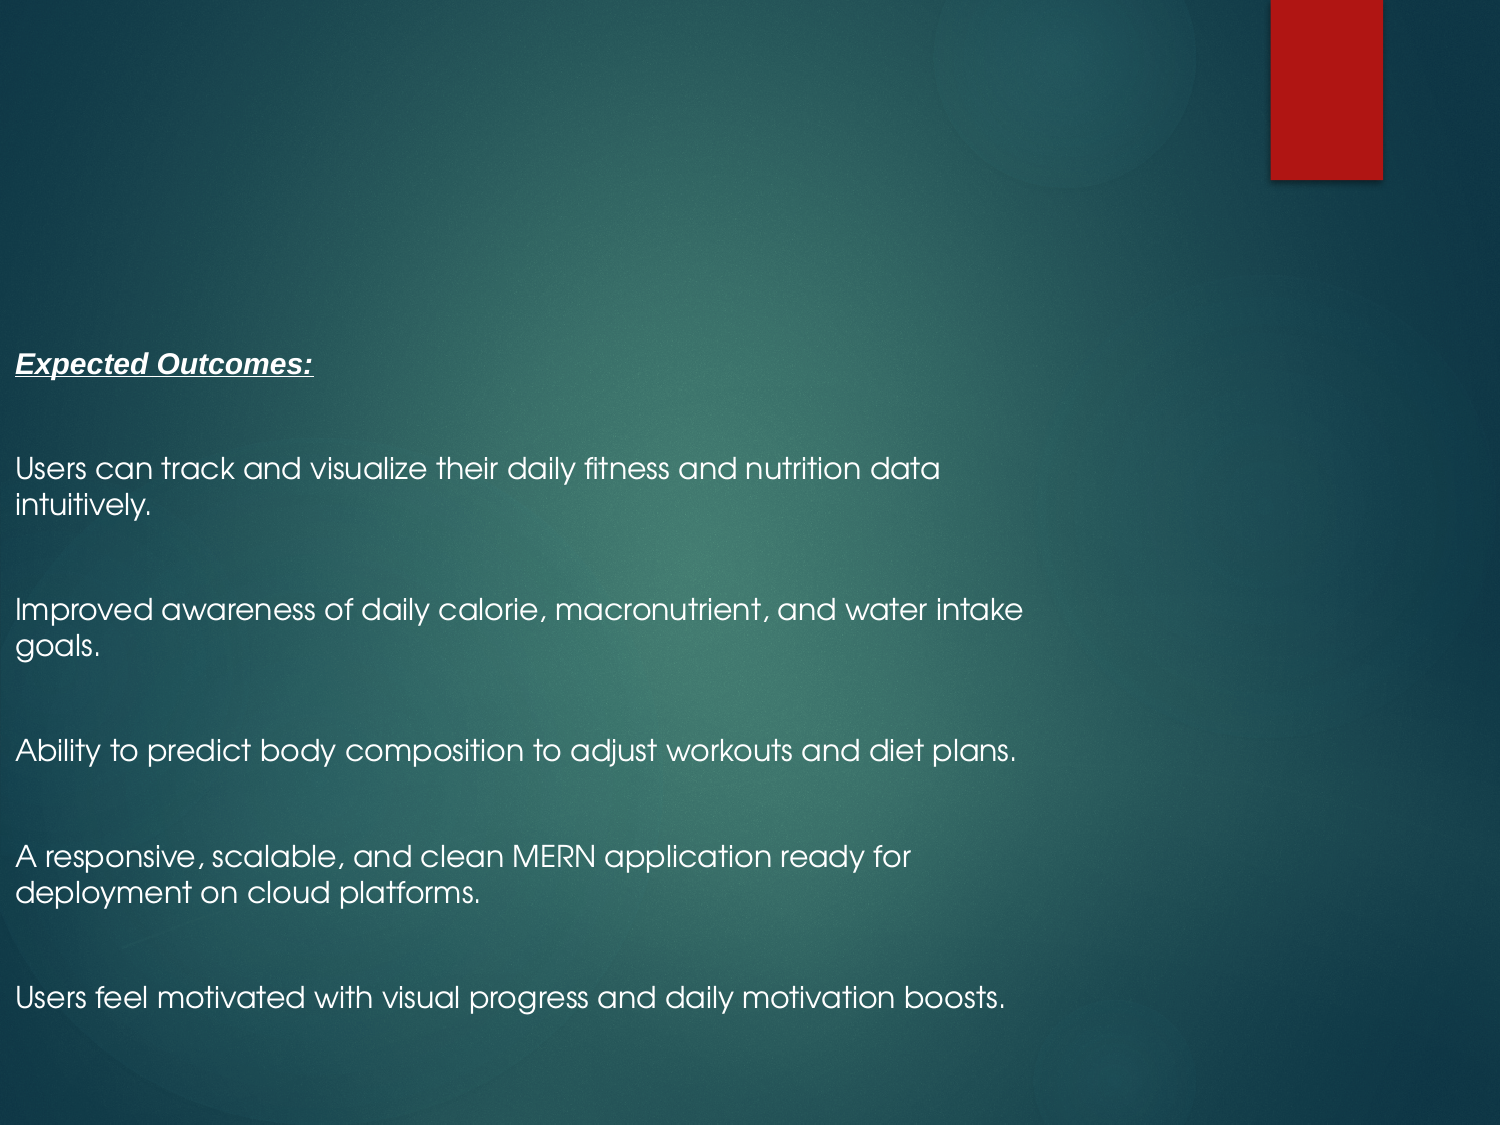

Expected Outcomes:

Users can track and visualize their daily fitness and nutrition data intuitively.

Improved awareness of daily calorie, macronutrient, and water intake goals.

Ability to predict body composition to adjust workouts and diet plans.

A responsive, scalable, and clean MERN application ready for deployment on cloud platforms.

Users feel motivated with visual progress and daily motivation boosts.